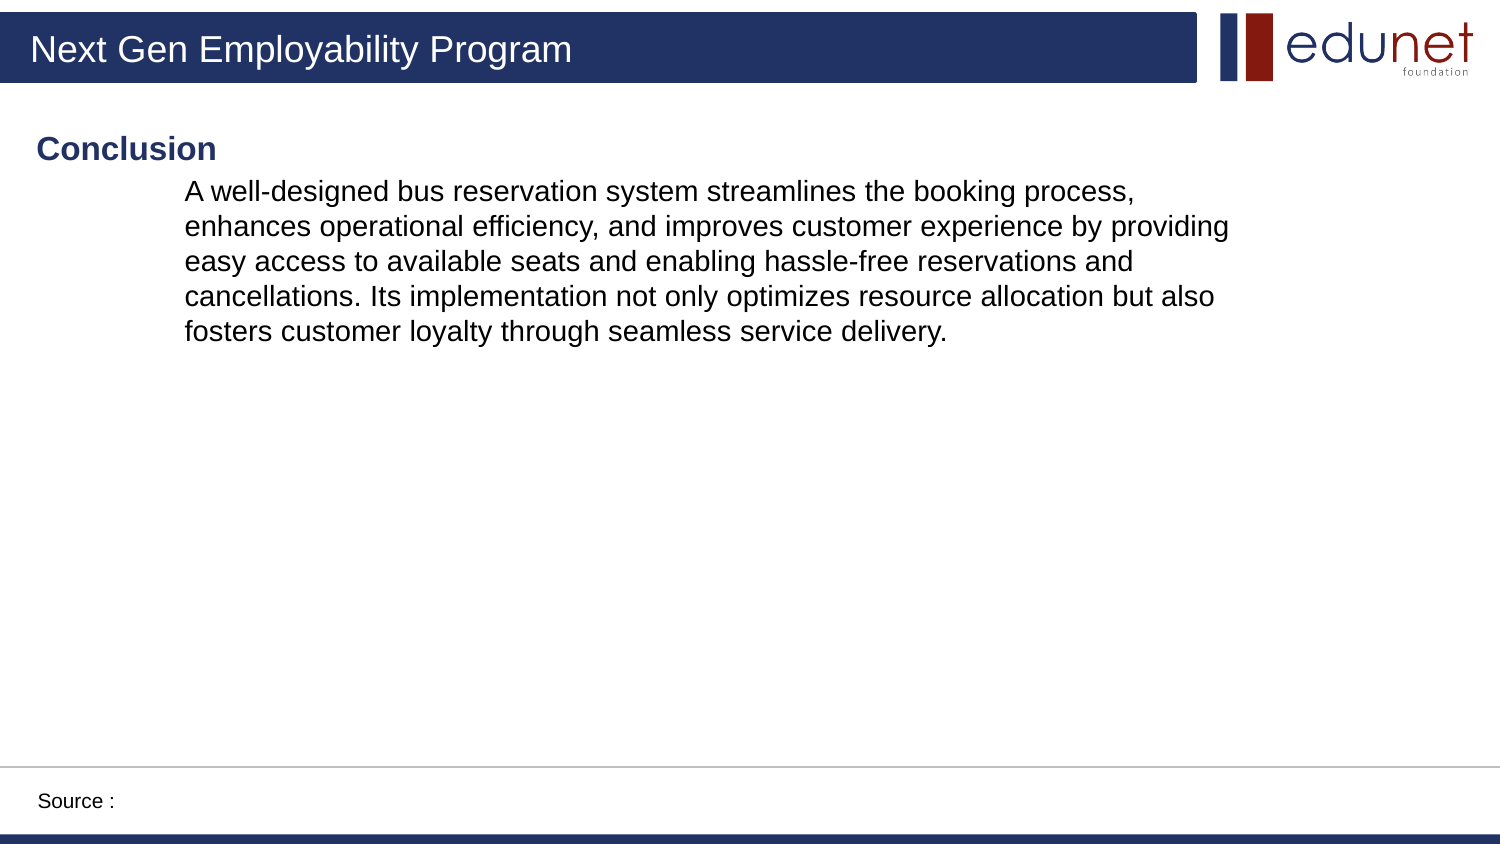

Conclusion
A well-designed bus reservation system streamlines the booking process, enhances operational efficiency, and improves customer experience by providing easy access to available seats and enabling hassle-free reservations and cancellations. Its implementation not only optimizes resource allocation but also fosters customer loyalty through seamless service delivery.

Source :